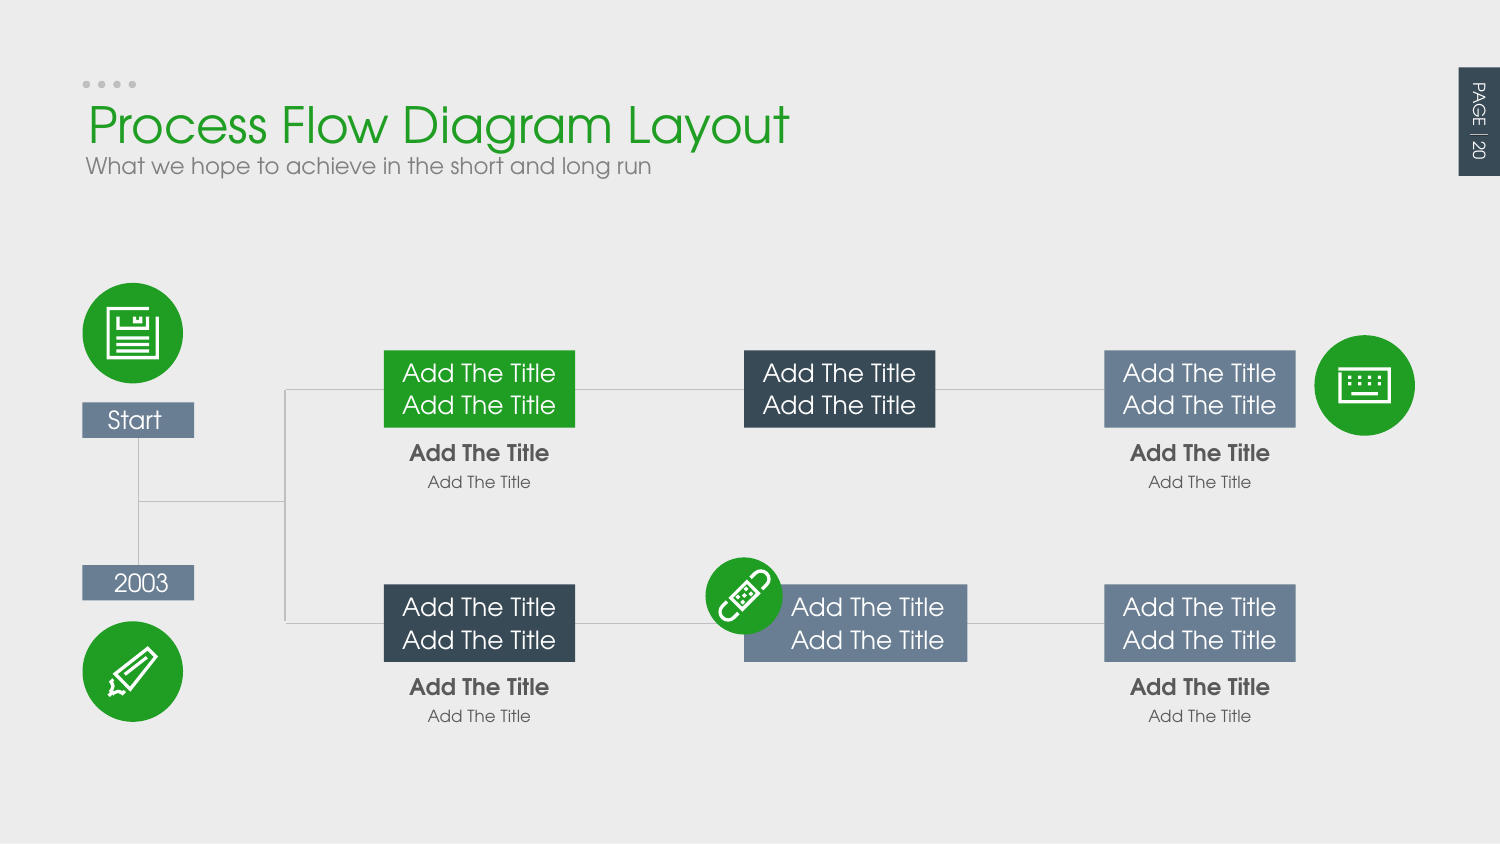

PAGE   20
Process Flow Diagram Layout
What we hope to achieve in the short and long run

Add The Title
Add The Title

Add The Title
Add The Title

Add The Title
Add The Title

Start

Add The Title
Add The Title
Add The Title
Add The Title

2003

Add The Title
Add The Title

Add The Title
Add The Title

Add The Title
Add The Title

Add The Title
Add The Title
Add The Title
Add The Title